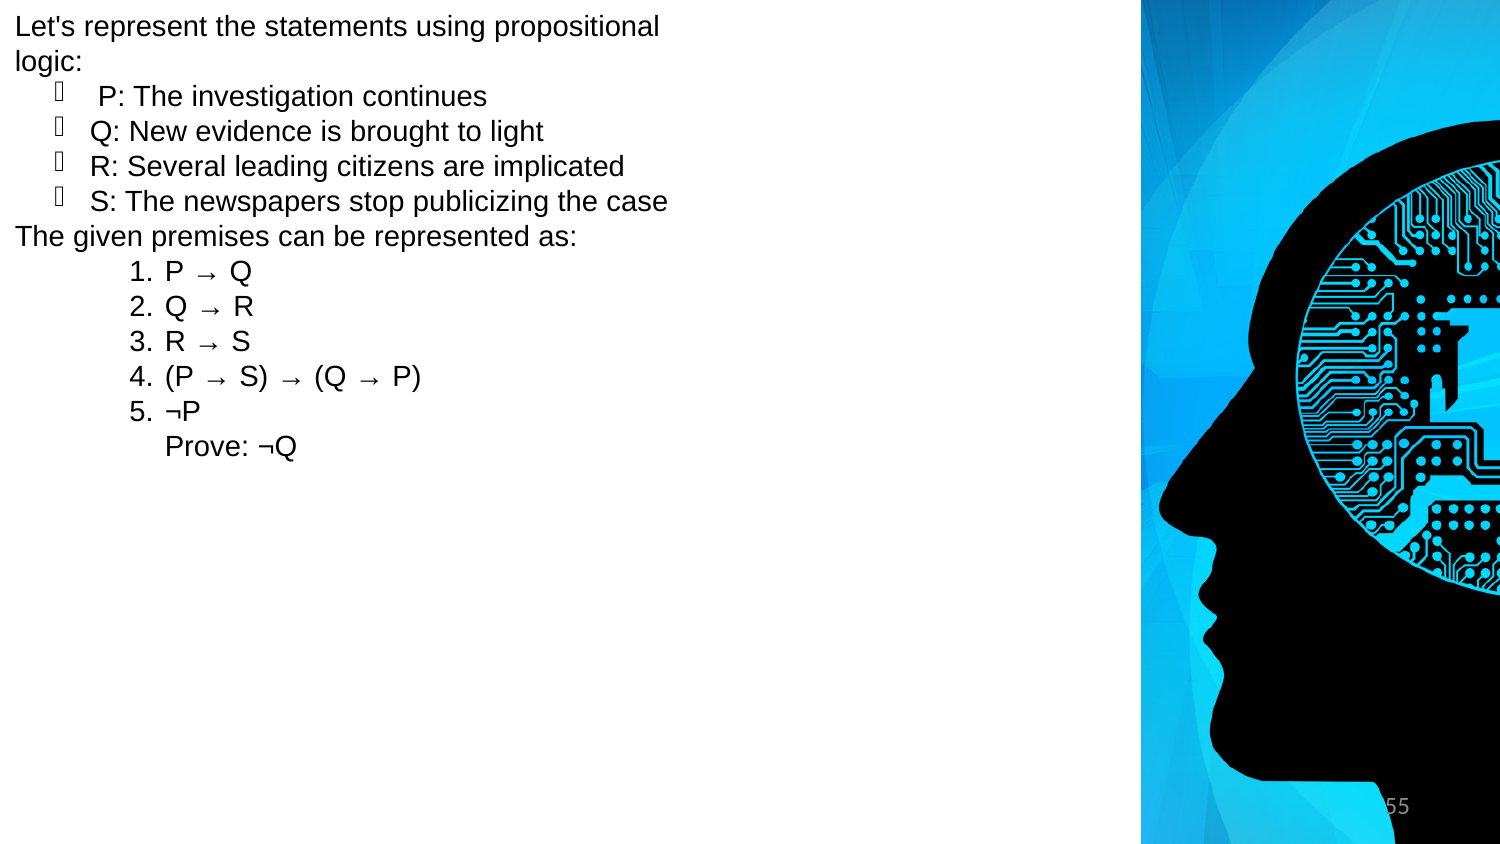

Let's represent the statements using propositional logic:
 P: The investigation continues
Q: New evidence is brought to light
R: Several leading citizens are implicated
S: The newspapers stop publicizing the case
The given premises can be represented as:
P → Q
Q → R
R → S
(P → S) → (Q → P)
¬P
Prove: ¬Q

55